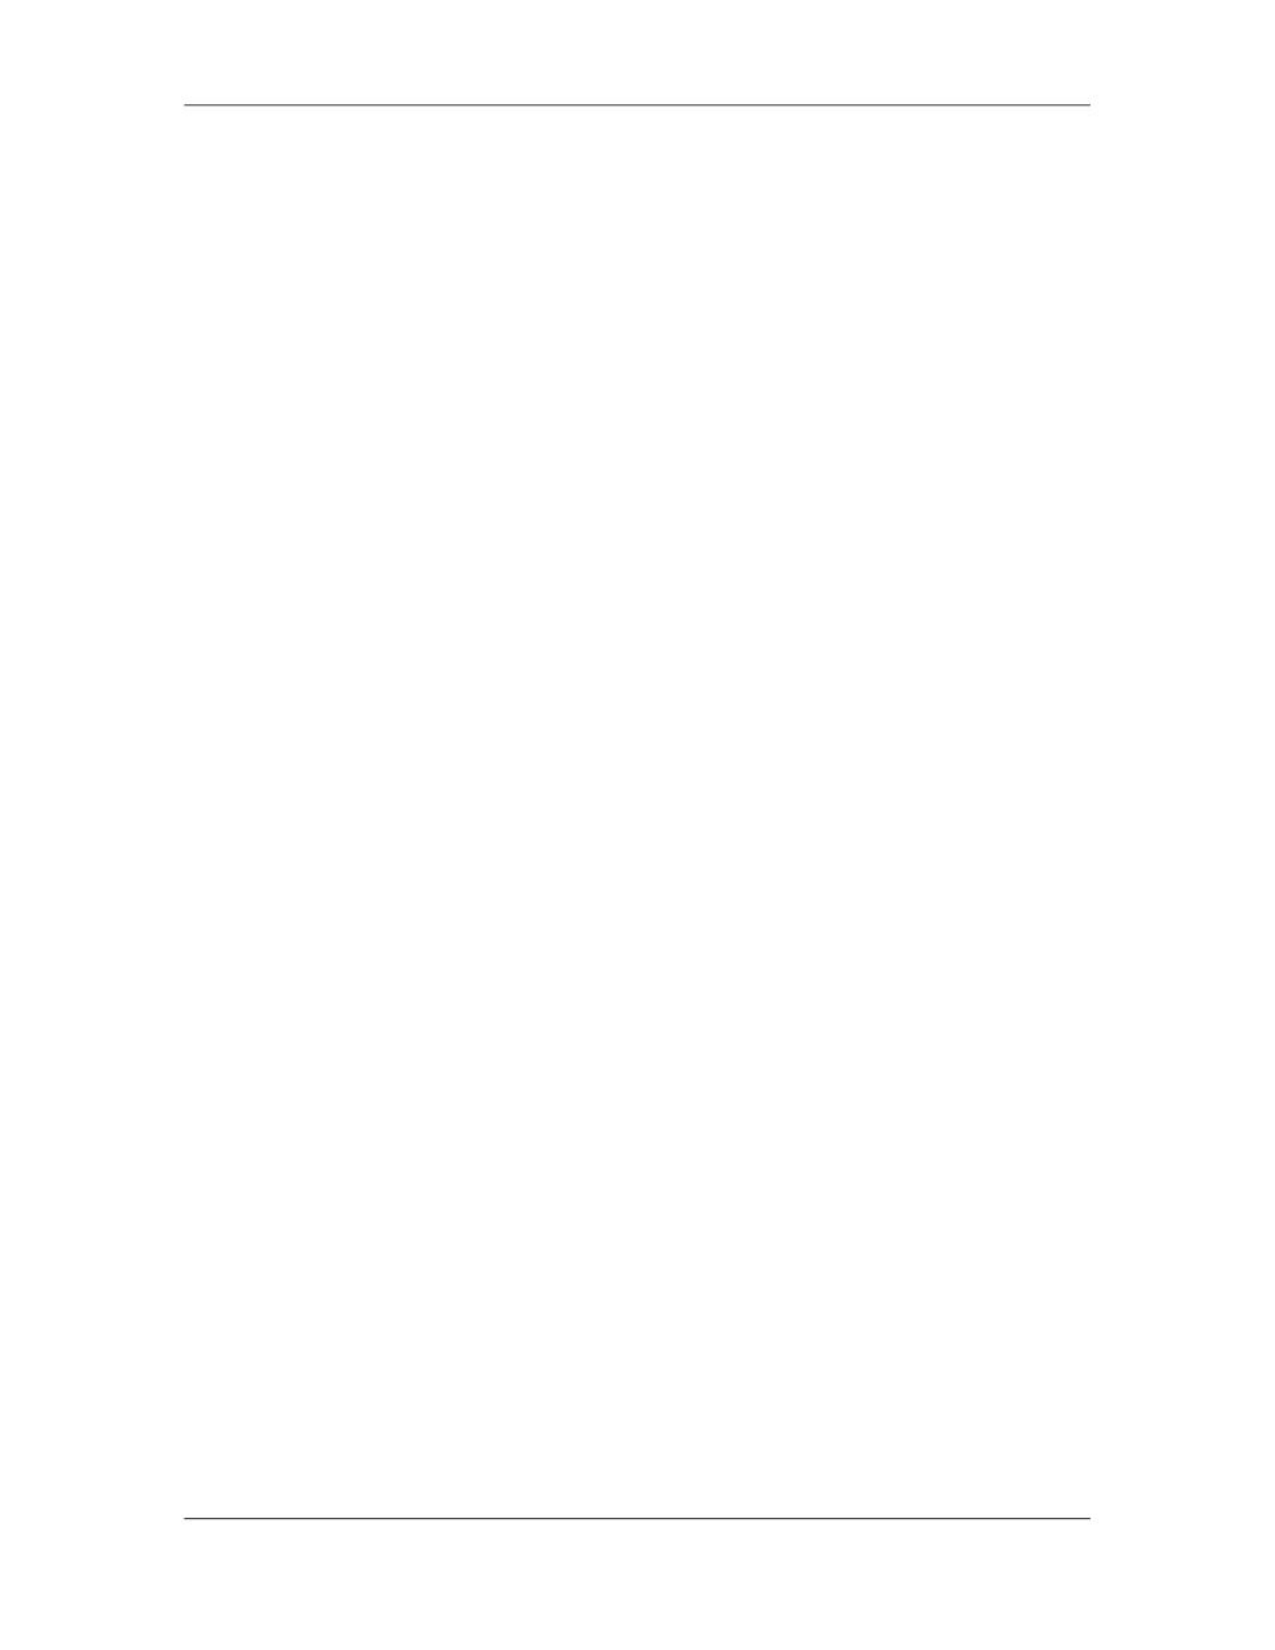

Software Project Management (CS615)

																																																																																																									A phase is named according to the primary deliverable set that is achieved at the

																																																																																																									end of that phase. For example, if the requirements document is required as the
																																																																																																									output, the phase is called the requirements phase. Similarly, most software

																																																																																																									projects have phases for analysis, design, construction, implementation, and
																																																																																																									testing.

																																																																																																									A typical software project includes the following phases:

																																																																																																																								– 						Software requirement analysis phase

																																																																																																																								– 						Software Design Phase
																																																																																																																								– 						Software Planning Phase
																																																																																																																								– 						Software construction phase
																																																																																																																								– 						Software testing phase
																																																																																																																								– 						Software acceptance and maintenance phase

																																																																											2.6 															SDLC Models

																																																																																																									Different organizations have different ways of assessing and arranging the phases

																																																																																																									in a project. These are called 		process models. Process models define how a

																																																																																																									software life cycle actually works. They provide you with a framework to plan

																																																																																																									and execute the various phases in the project. Typically, project life cycles display

																																																																																																									the following characteristics:

																																																																																																									•										The level of cost and effort required in a software project life cycle is small to
																																																																																																																								begin with but grows larger towards the end of the project. This happens

																																																																																																																								because the phases such as software construction and implementation, which
																																																																																																																								come at later stages in a software project, require more resources than the

																																																																																																																								initial phases of the project.
																																																																																																									•										At the start of the SDLC, external entities, such as the customer and the
																																																																																																																								organization, play an important role with regard to their effect on the

																																																																																																																								requirements. However, towards the end of the software project as the cost
																																																																																																																								and effort required to implement changes rise, the requests for change in

																																																																																																																								requirements decreases.
																																																																																																									•										The uncertainty faced by the software project is highest at the beginning of the

																																																																																																																								SDLC. Their level decreases as the project progresses.

																																																																																																									There are a few standard software process models that you can use, with some
																																																																																																									customization. Some standard process models are given below:

																																																																																																									•										The Waterfall model: This is the traditional life cycle model. It assumes that
																																																																																																																								all phases in a software project are carried out sequentially and that each

																																																																																																																								phase is completed before the next is taken up.
																																																																																																									•										The Prototyping Model: A model that works on an iterative cycle of gathering

																																																																																																																								customer requirements, producing a prototype based on the requirement

																																																																																																																								specifications, and getting the prototype validated by the customer. Each

																																																																																								                                                                                                                                 67

																																																																																																																																																																																						© Copyright Virtual University of Pakistan